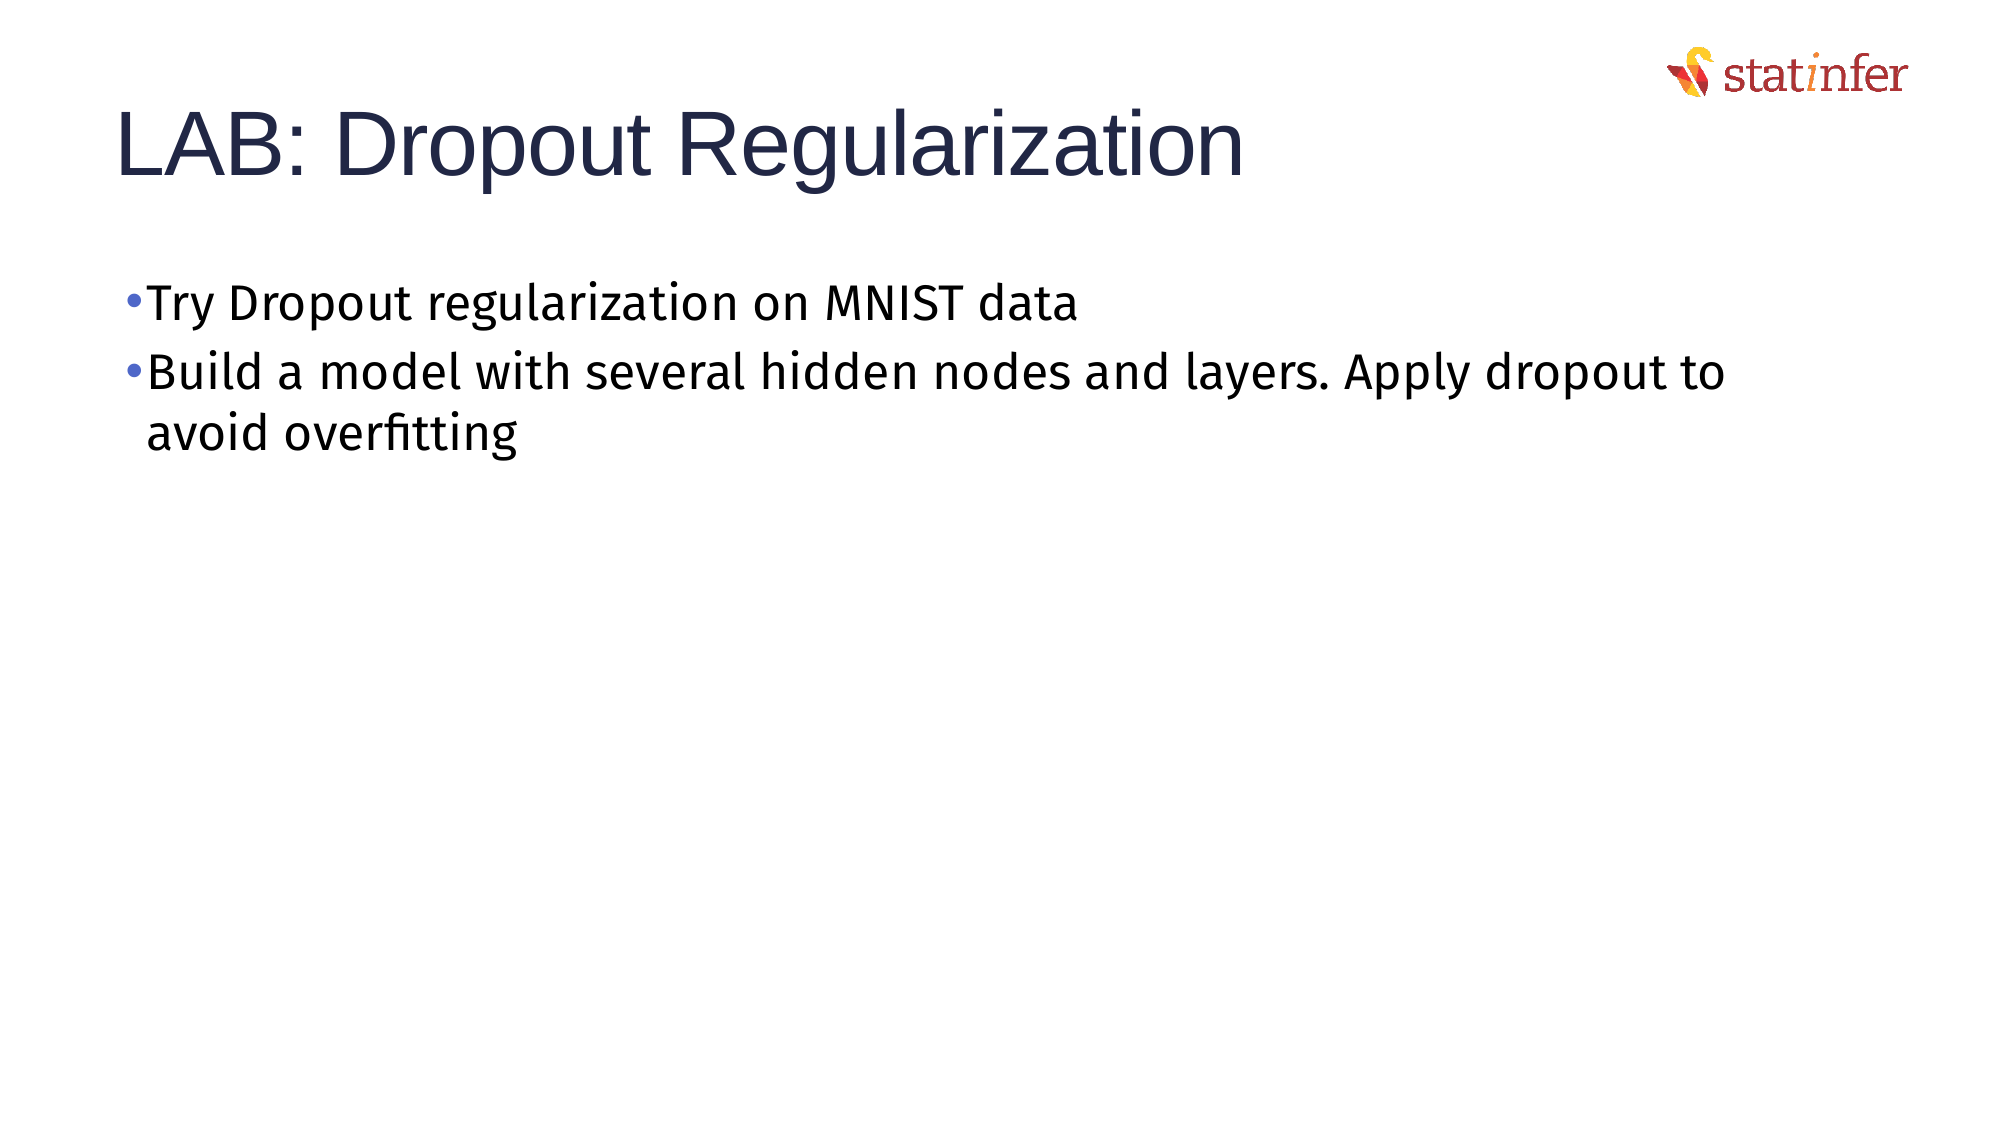

# LAB: Dropout Regularization
Try Dropout regularization on MNIST data
Build a model with several hidden nodes and layers. Apply dropout to avoid overfitting
33